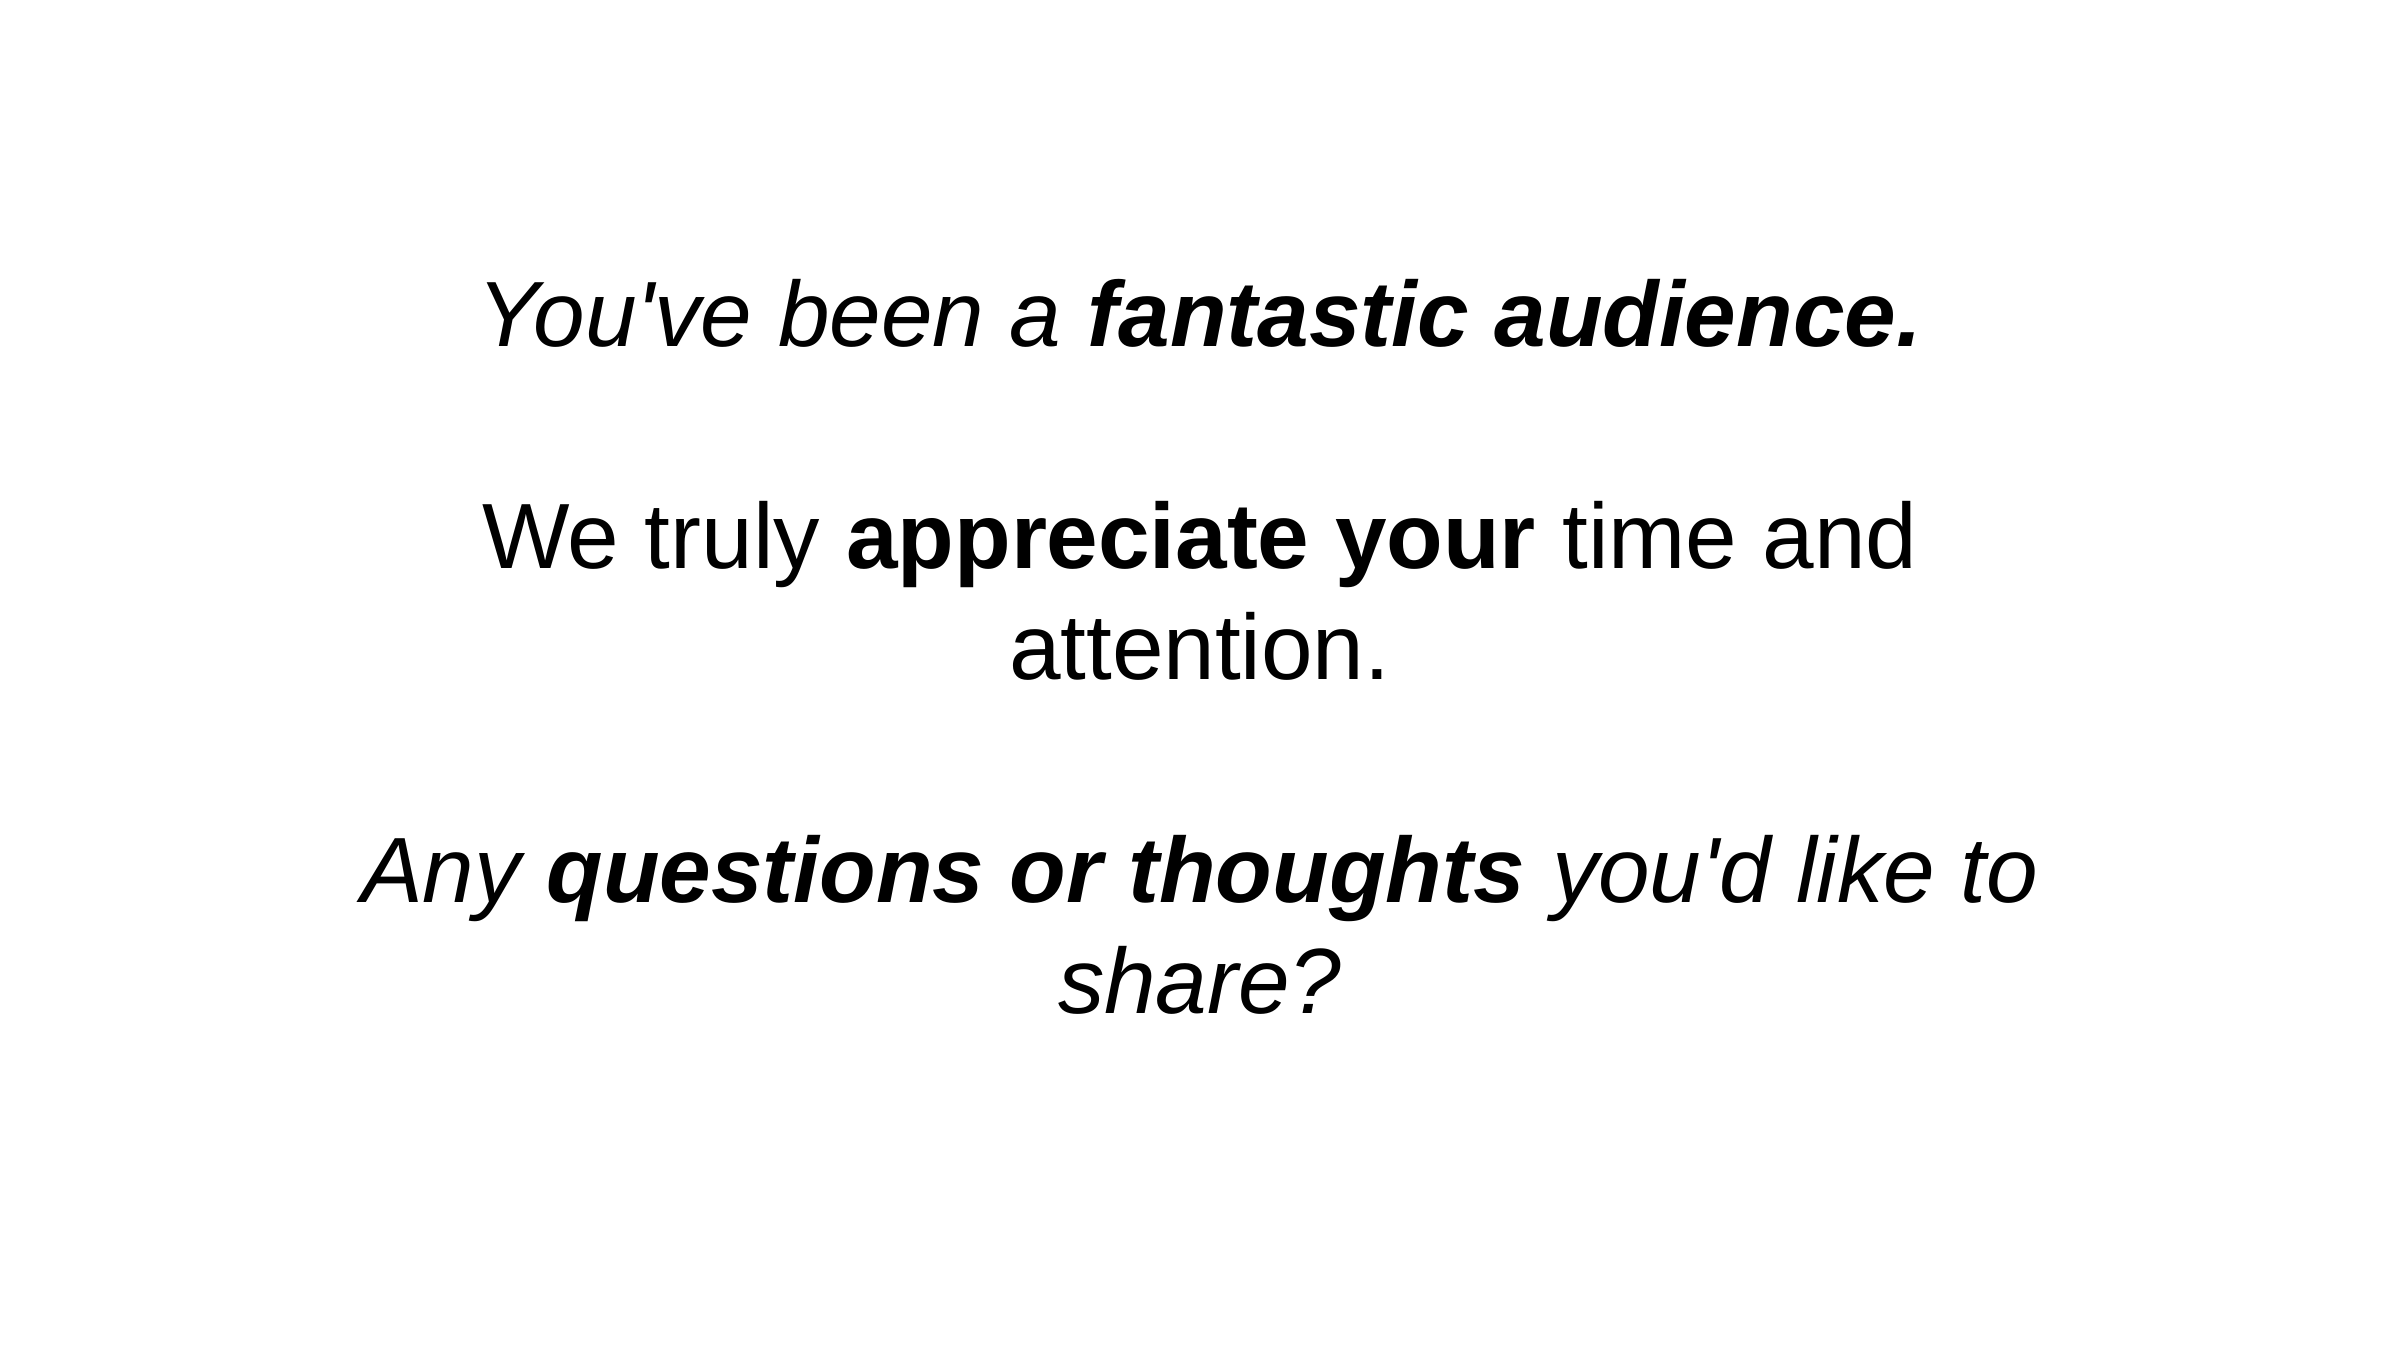

You've been a fantastic audience.

We truly appreciate your time and attention.

Any questions or thoughts you'd like to share?